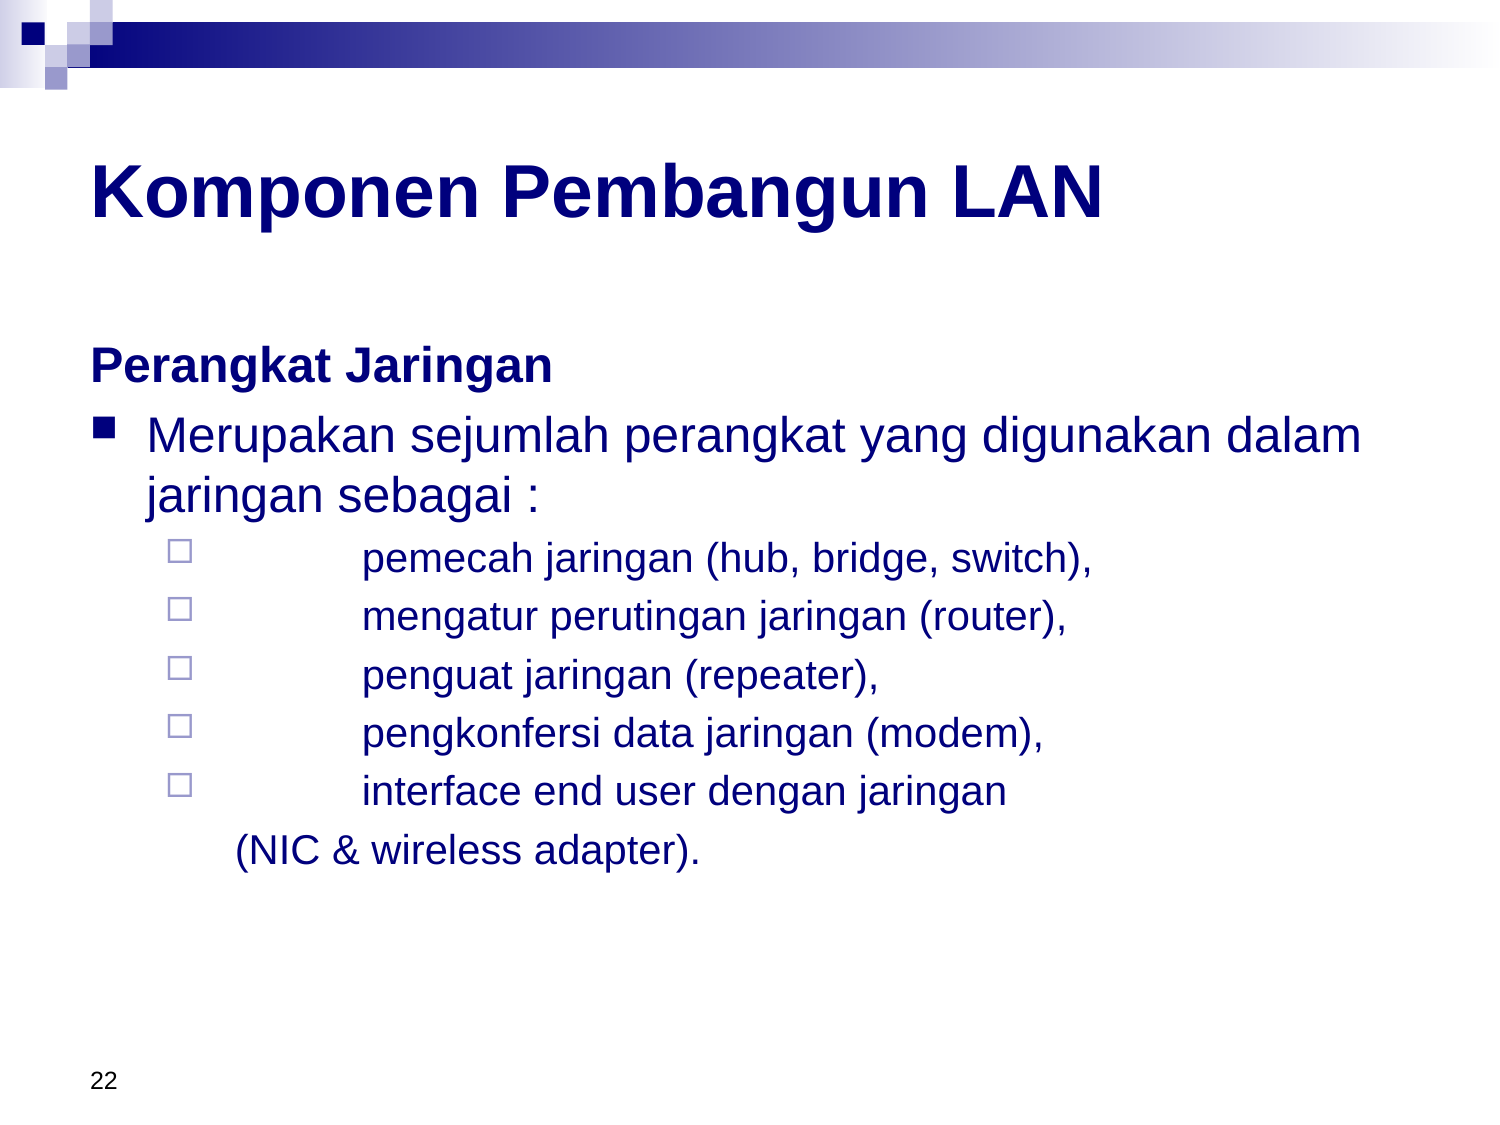

# Komponen Pembangun LAN
Perangkat Jaringan
Merupakan sejumlah perangkat yang digunakan dalam jaringan sebagai :
	pemecah jaringan (hub, bridge, switch),
	mengatur perutingan jaringan (router),
	penguat jaringan (repeater),
	pengkonfersi data jaringan (modem),
	interface end user dengan jaringan
	  (NIC & wireless adapter).
22